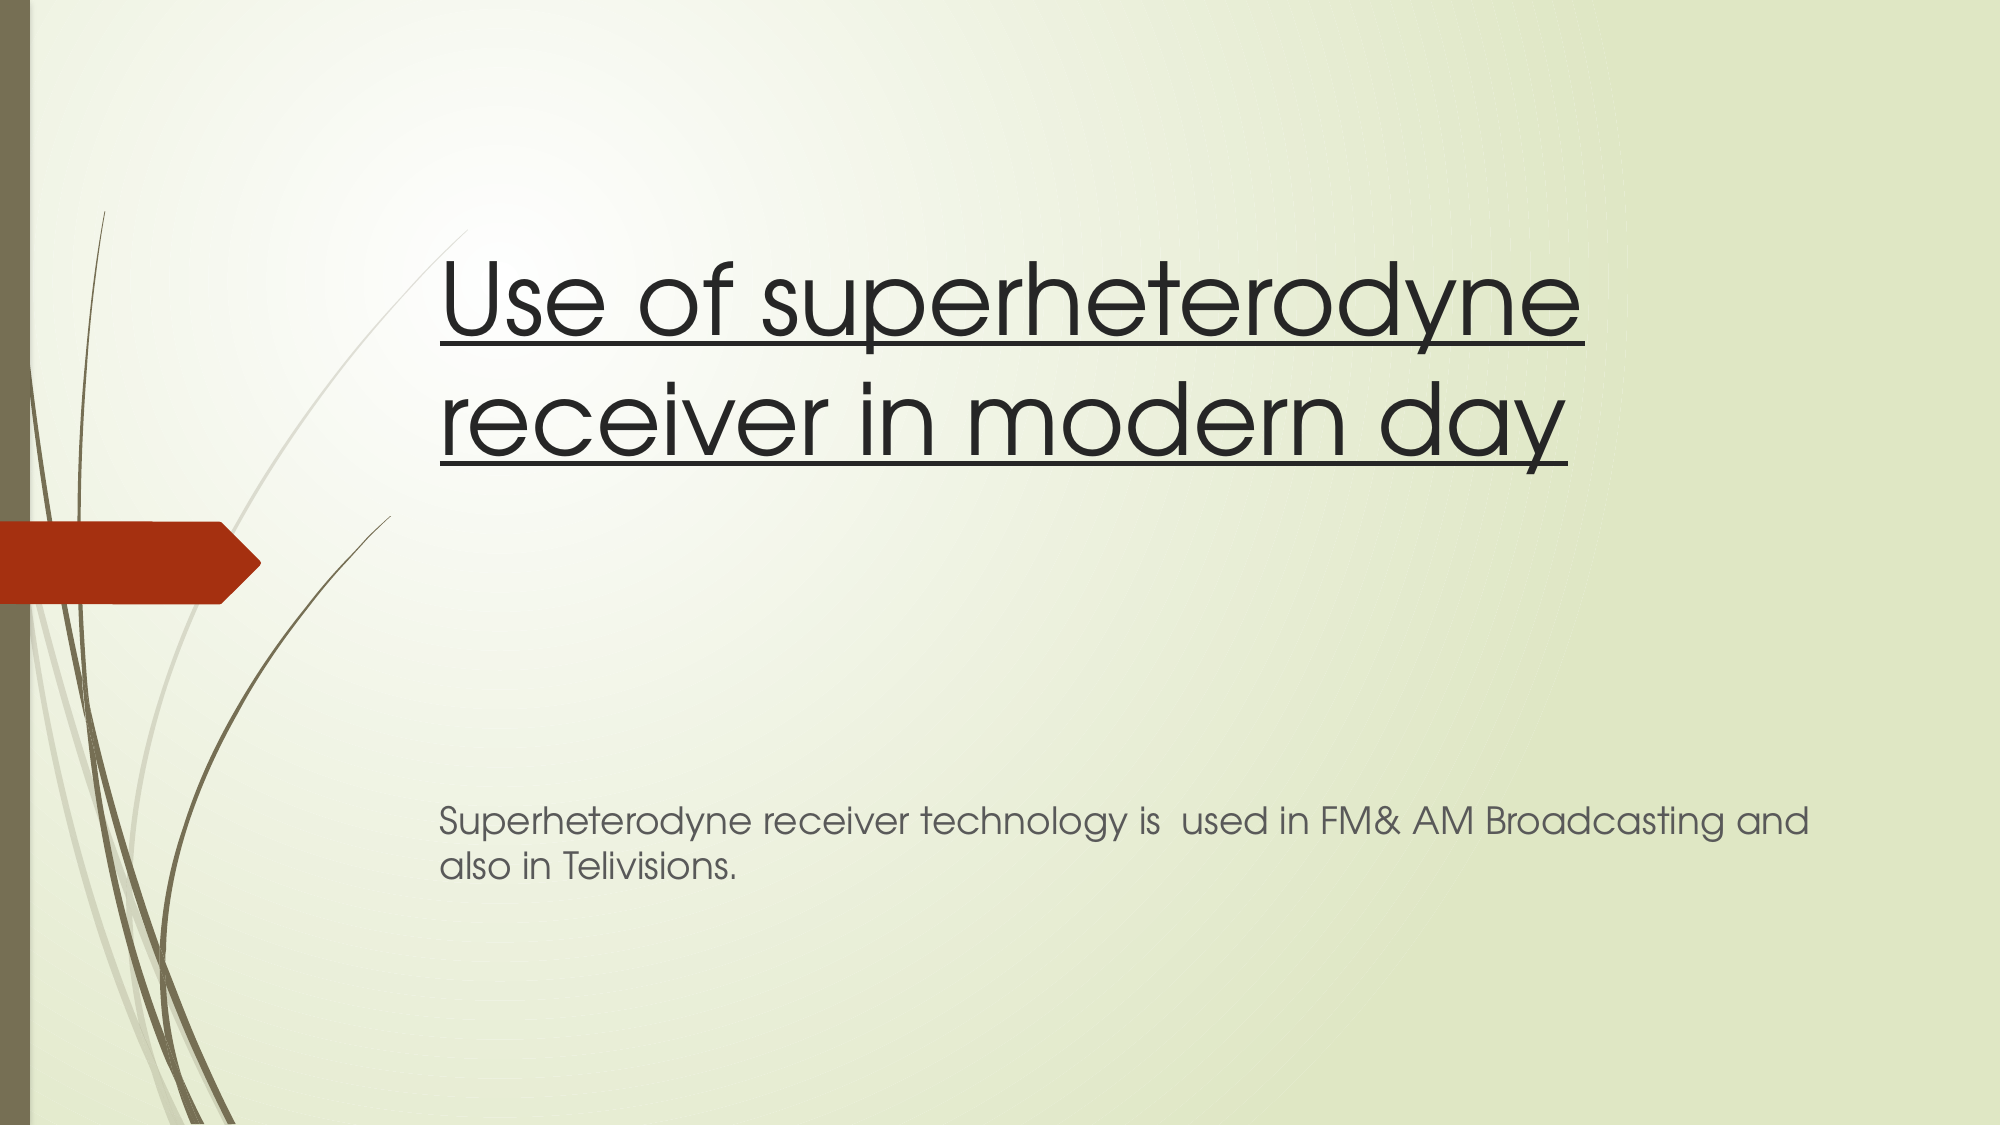

# Use of superheterodyne receiver in modern day
Superheterodyne receiver technology is  used in FM& AM Broadcasting and also in Telivisions.